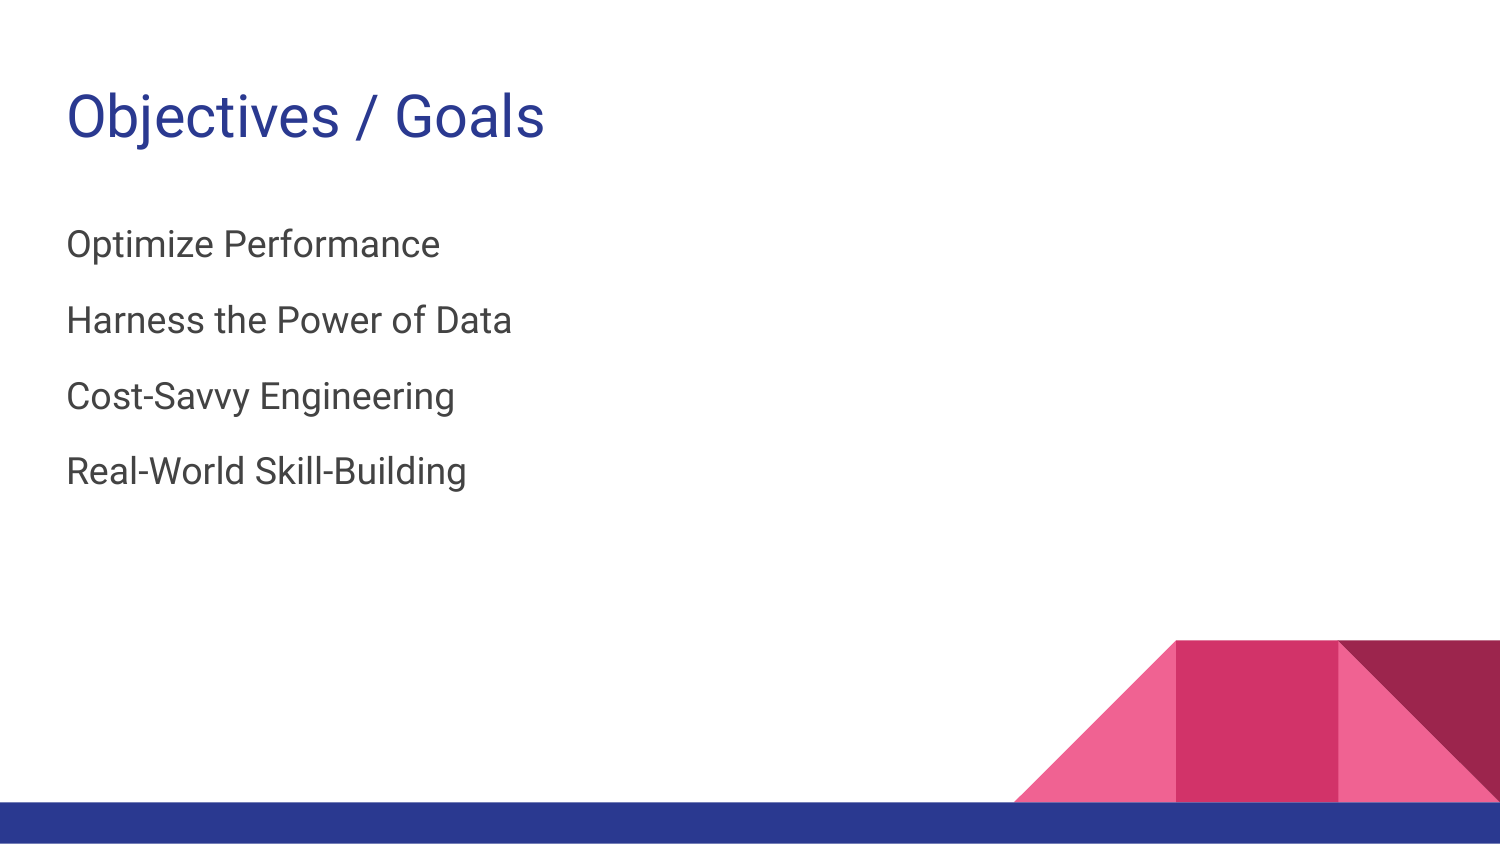

# Objectives / Goals
Optimize Performance
Harness the Power of Data
Cost-Savvy Engineering
Real-World Skill-Building